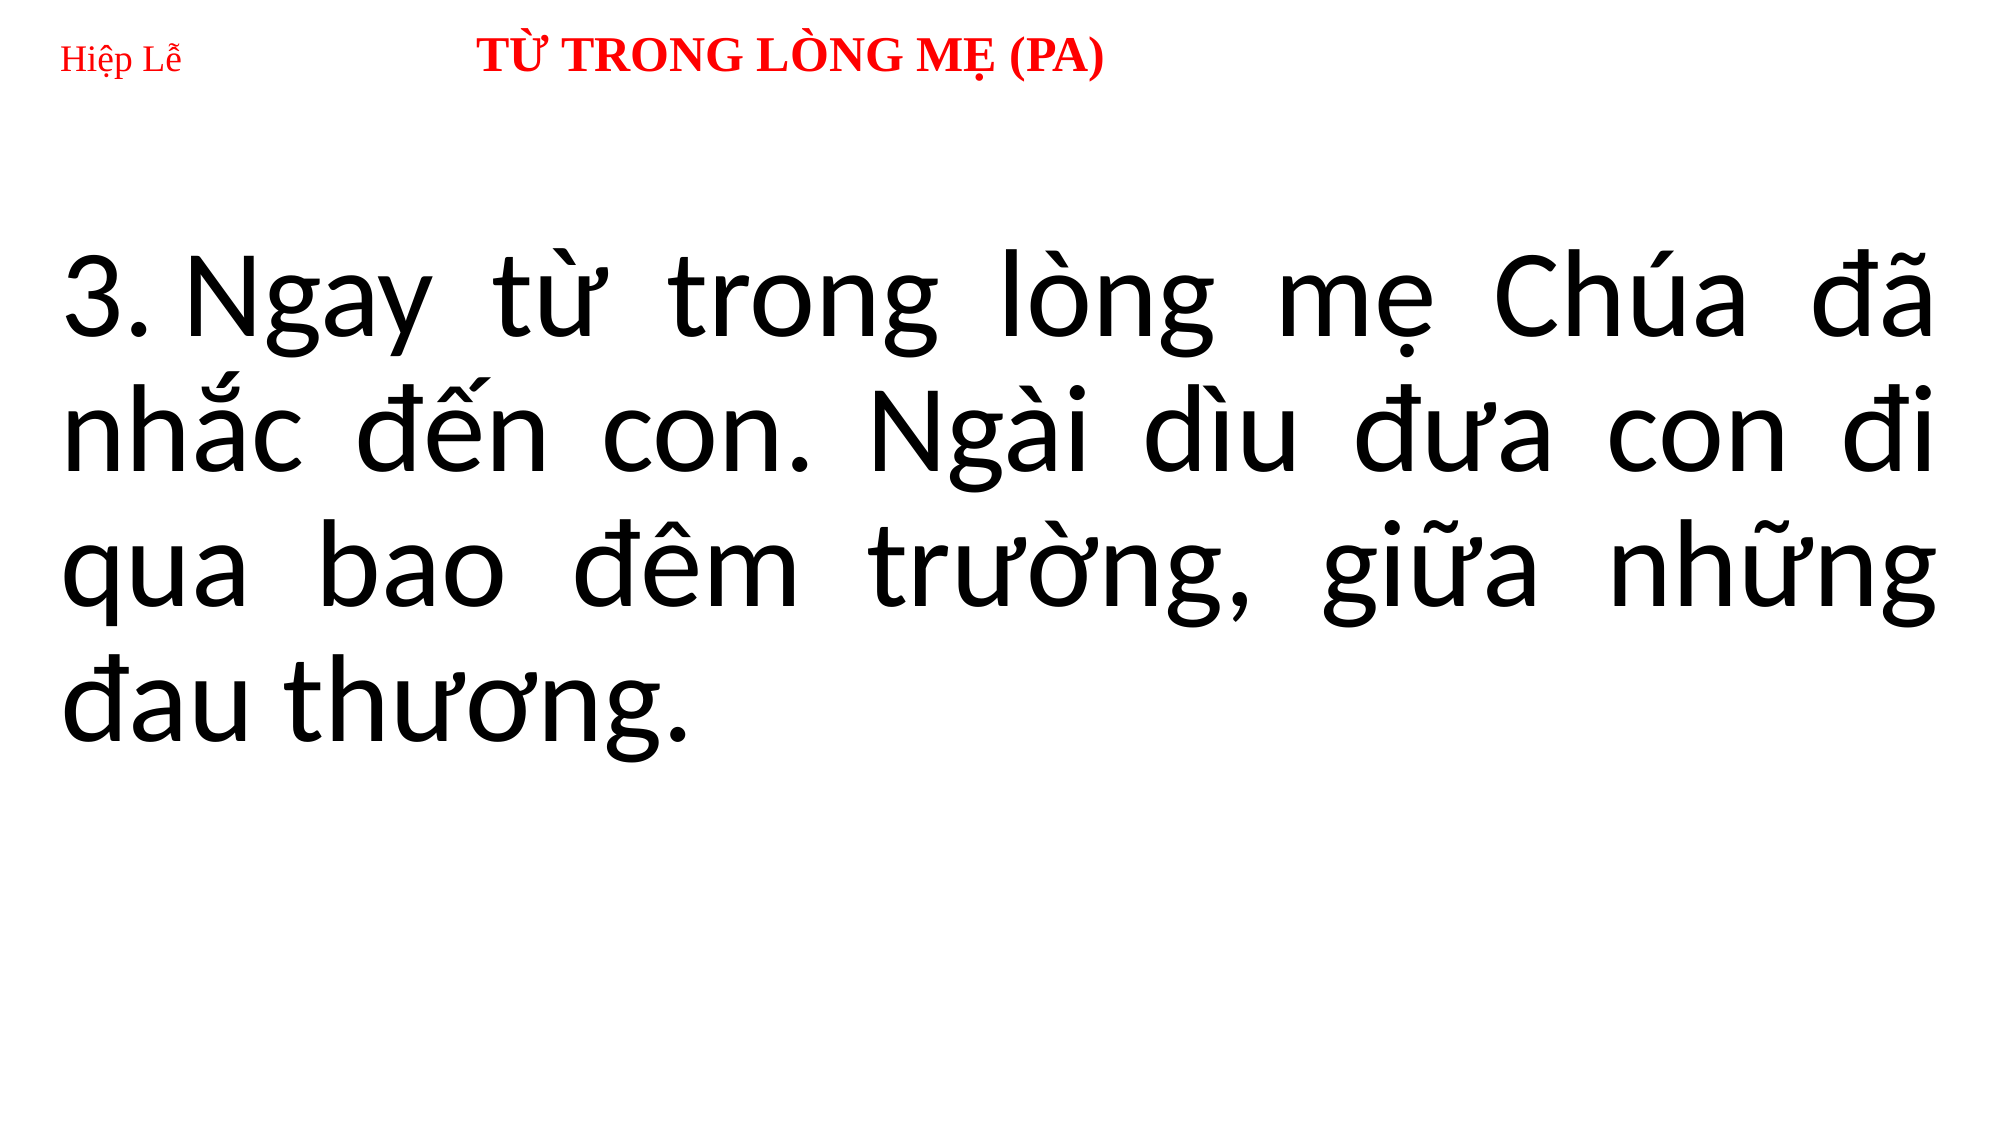

# Hiệp Lễ                               TỪ TRONG LÒNG MẸ (PA)
3. Ngay từ trong lòng mẹ Chúa đã nhắc đến con. Ngài dìu đưa con đi qua bao đêm trường, giữa những đau thương.